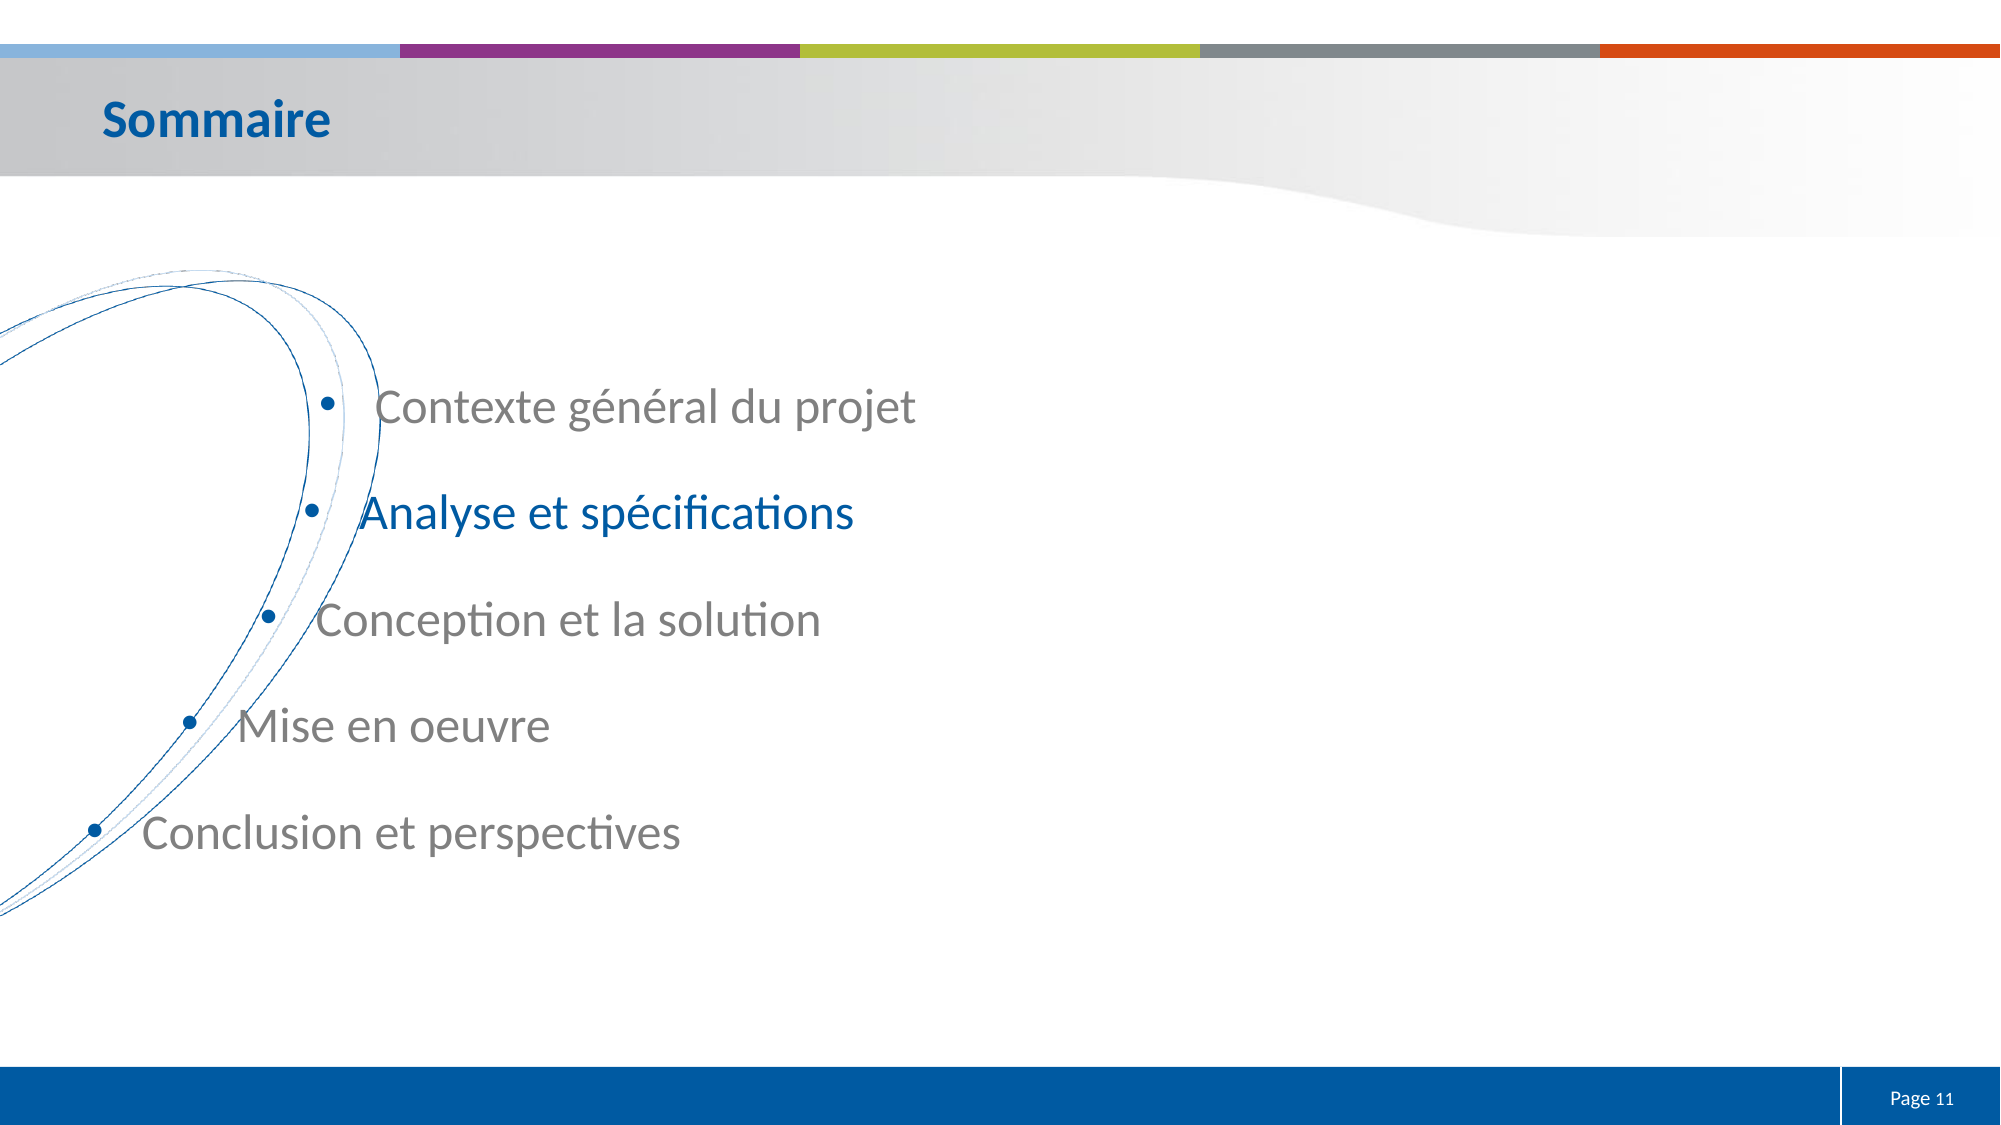

Contexte général du projet
Analyse et spécifications
Conception et la solution
Mise en oeuvre
Conclusion et perspectives